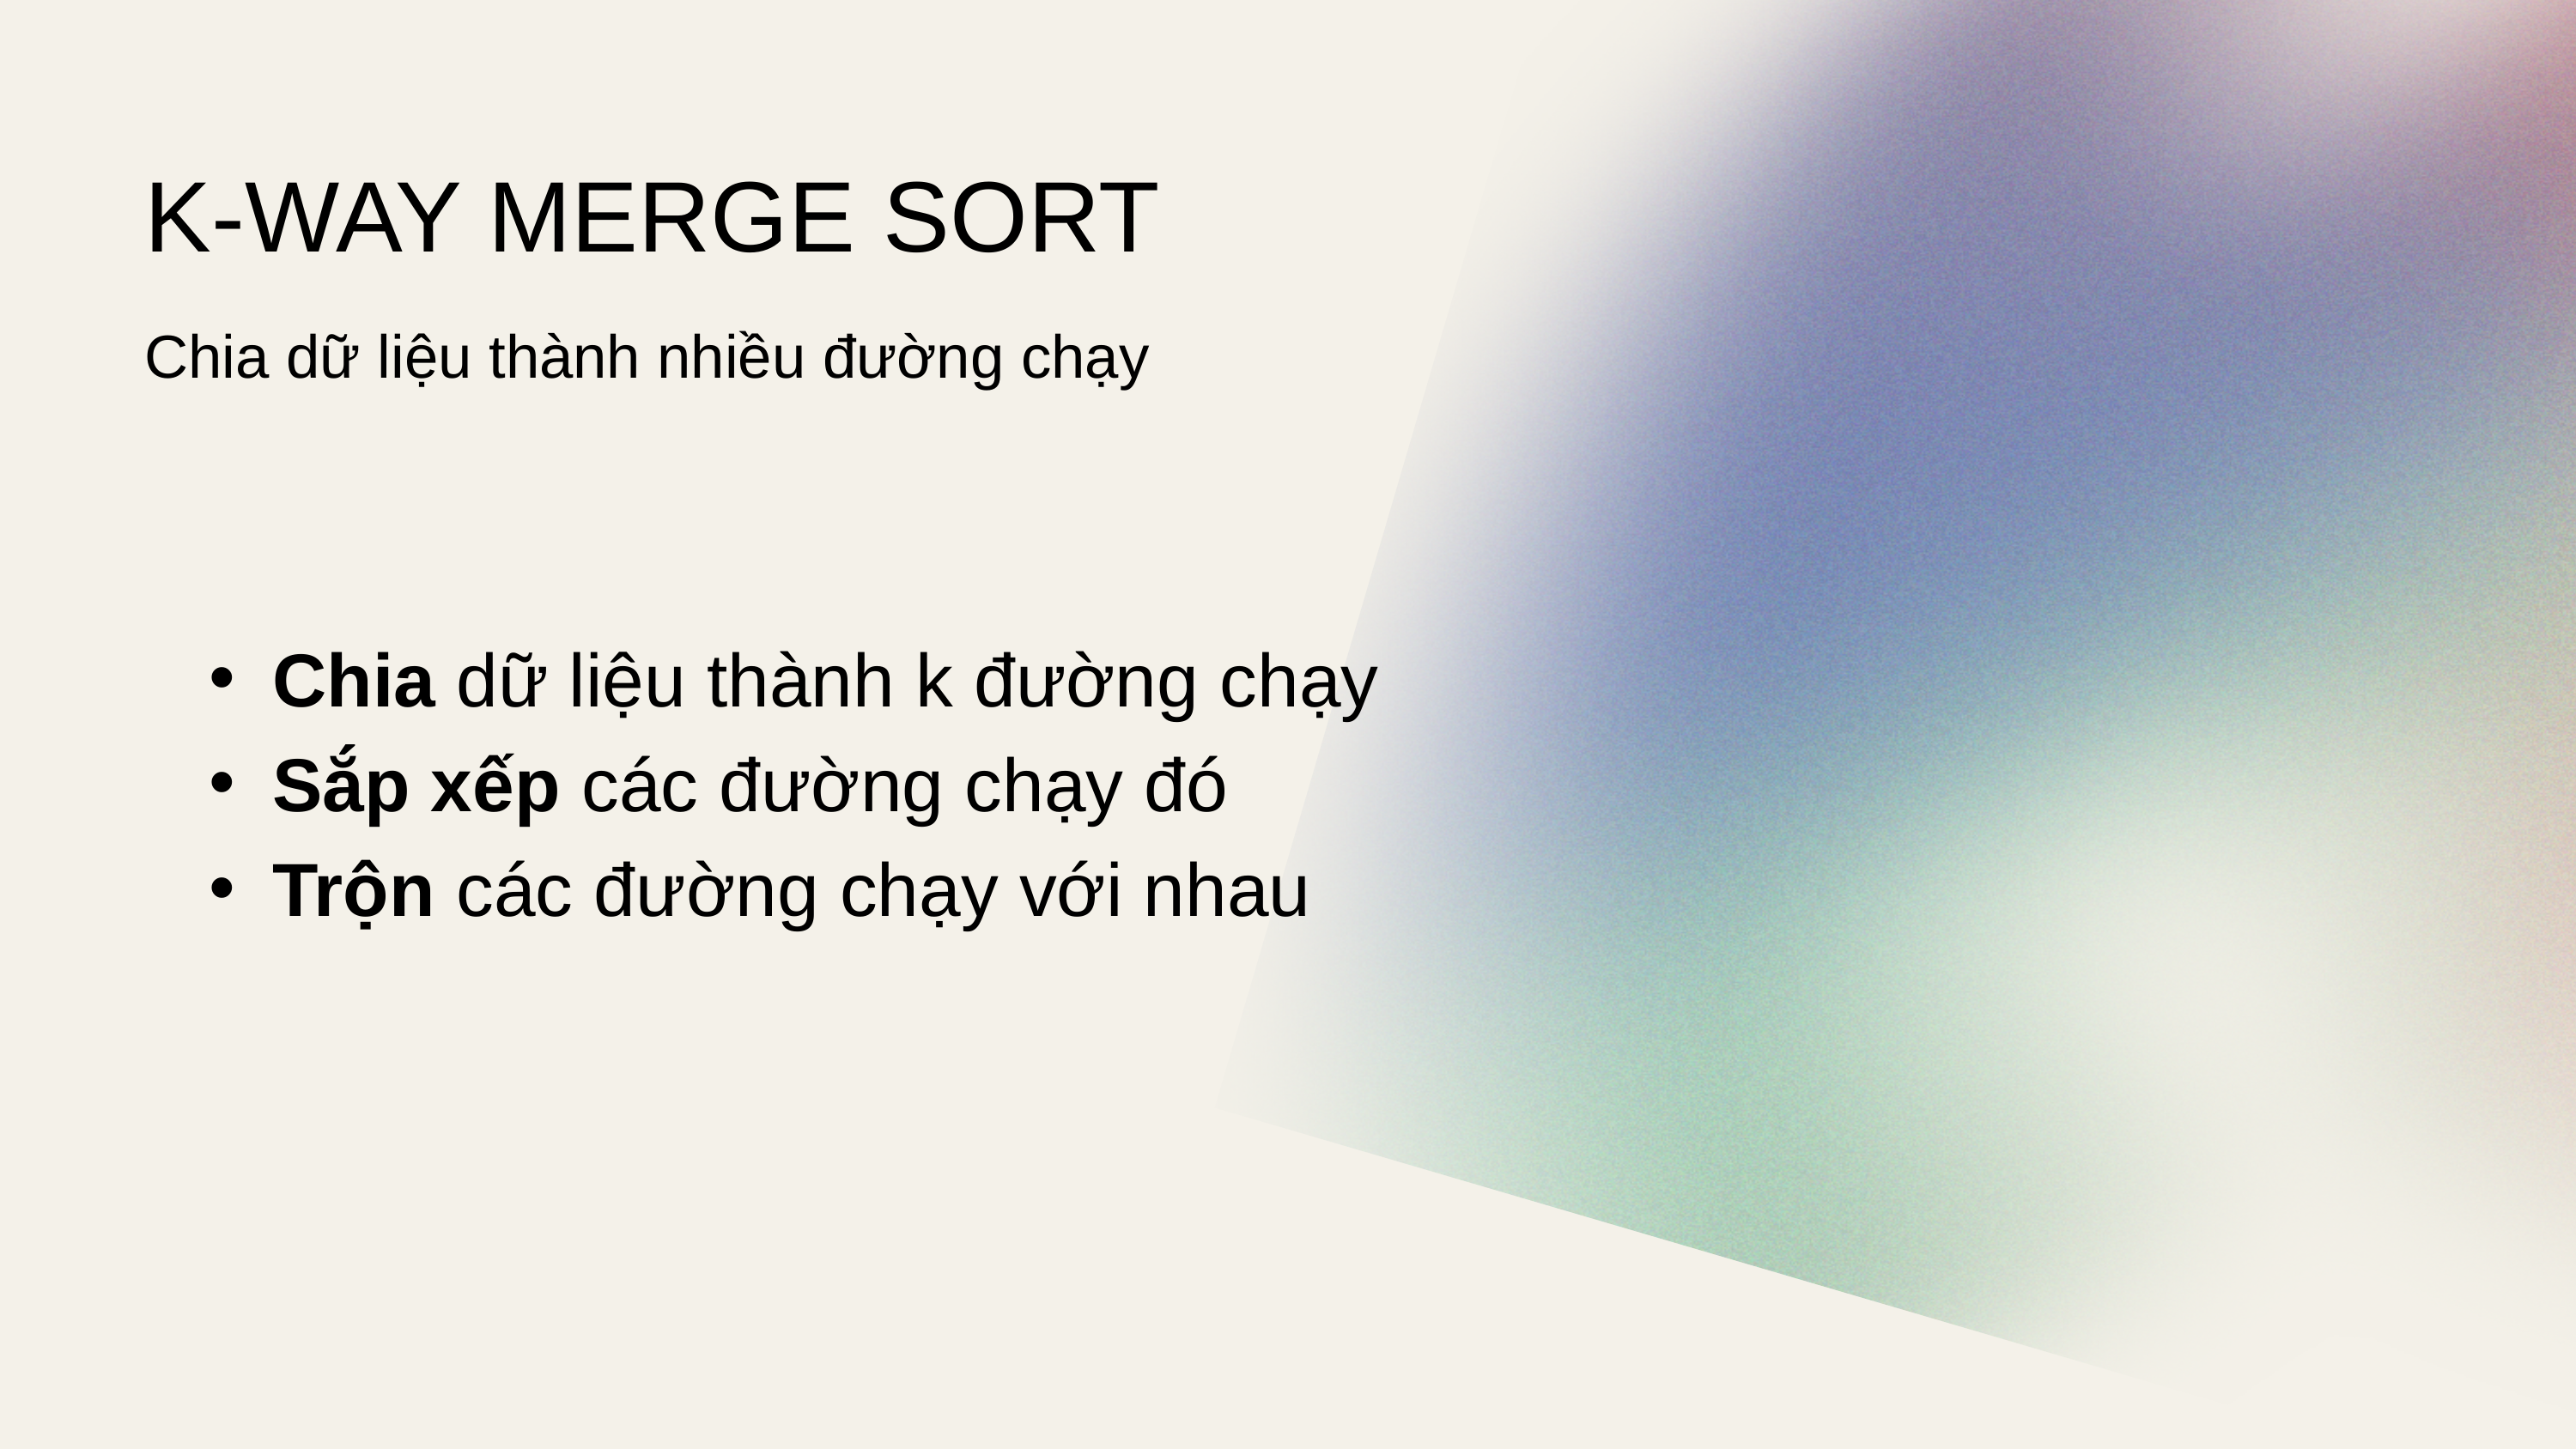

K-WAY MERGE SORT
Chia dữ liệu thành nhiều đường chạy
Chia dữ liệu thành k đường chạy
Sắp xếp các đường chạy đó
Trộn các đường chạy với nhau